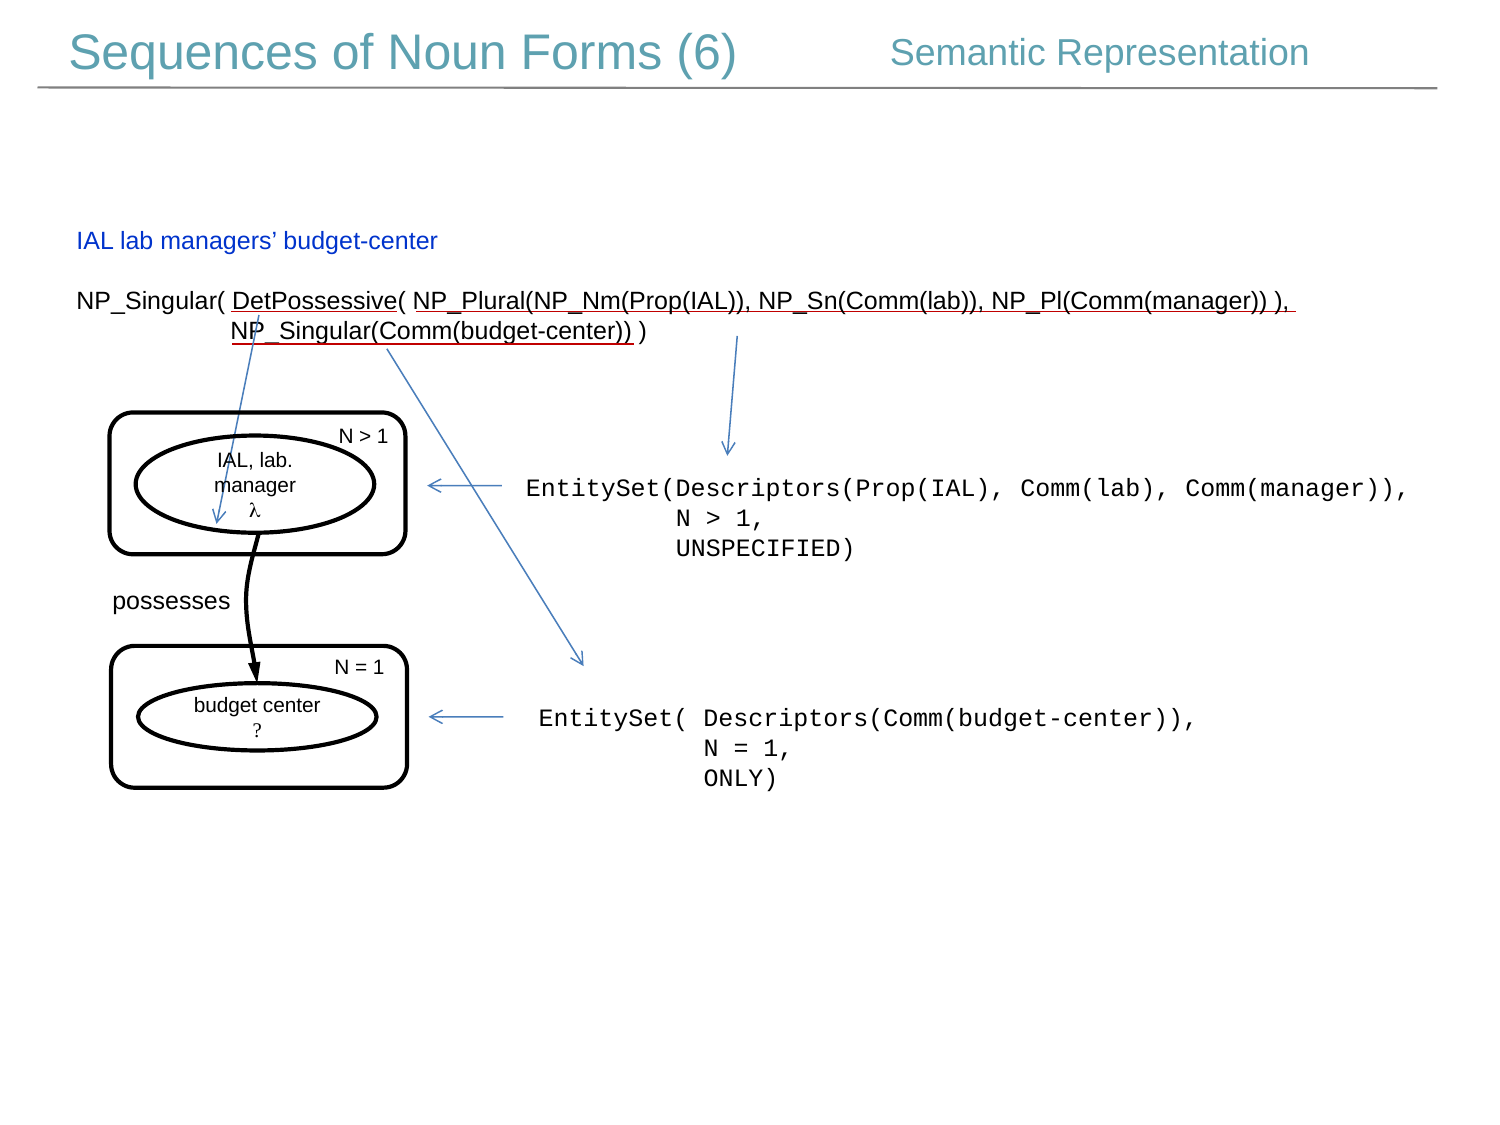

Sequences of Noun Forms (6)
Semantic Representation
IAL lab managers’ budget-center

NP_Singular( DetPossessive( NP_Plural(NP_Nm(Prop(IAL)), NP_Sn(Comm(lab)), NP_Pl(Comm(manager)) ),
                      NP_Singular(Comm(budget-center)) )

N > 1
IAL, lab. manager
λ
EntitySet(Descriptors(Prop(IAL), Comm(lab), Comm(manager)),
          N > 1,
          UNSPECIFIED)

possesses

N = 1
budget center
?
EntitySet( Descriptors(Comm(budget-center)),
           N = 1,
           ONLY)